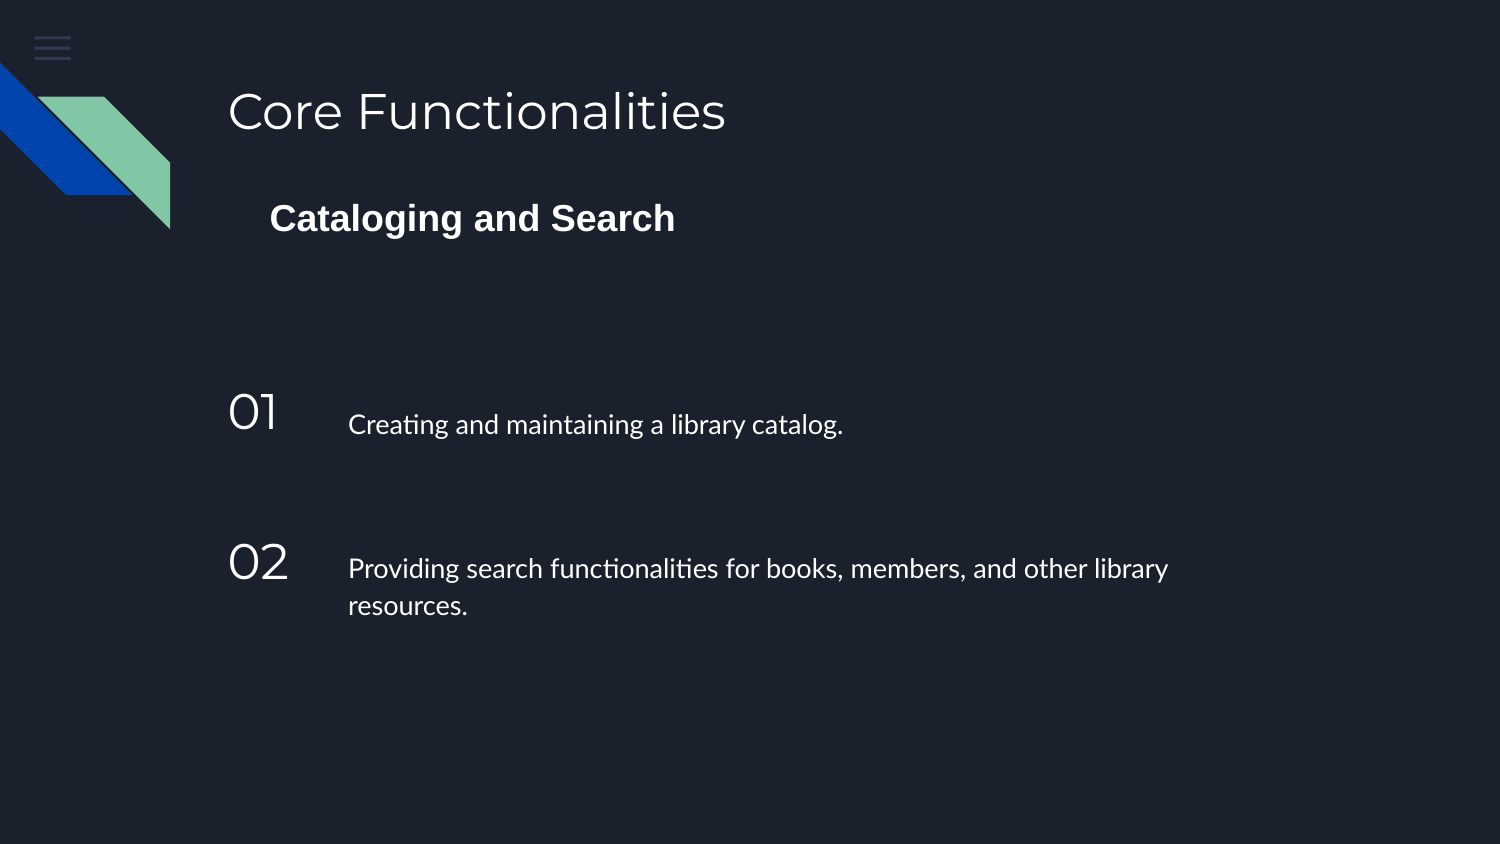

# Core Functionalities
Cataloging and Search

01

Creating and maintaining a library catalog.
02

Providing search functionalities for books, members, and other library resources.